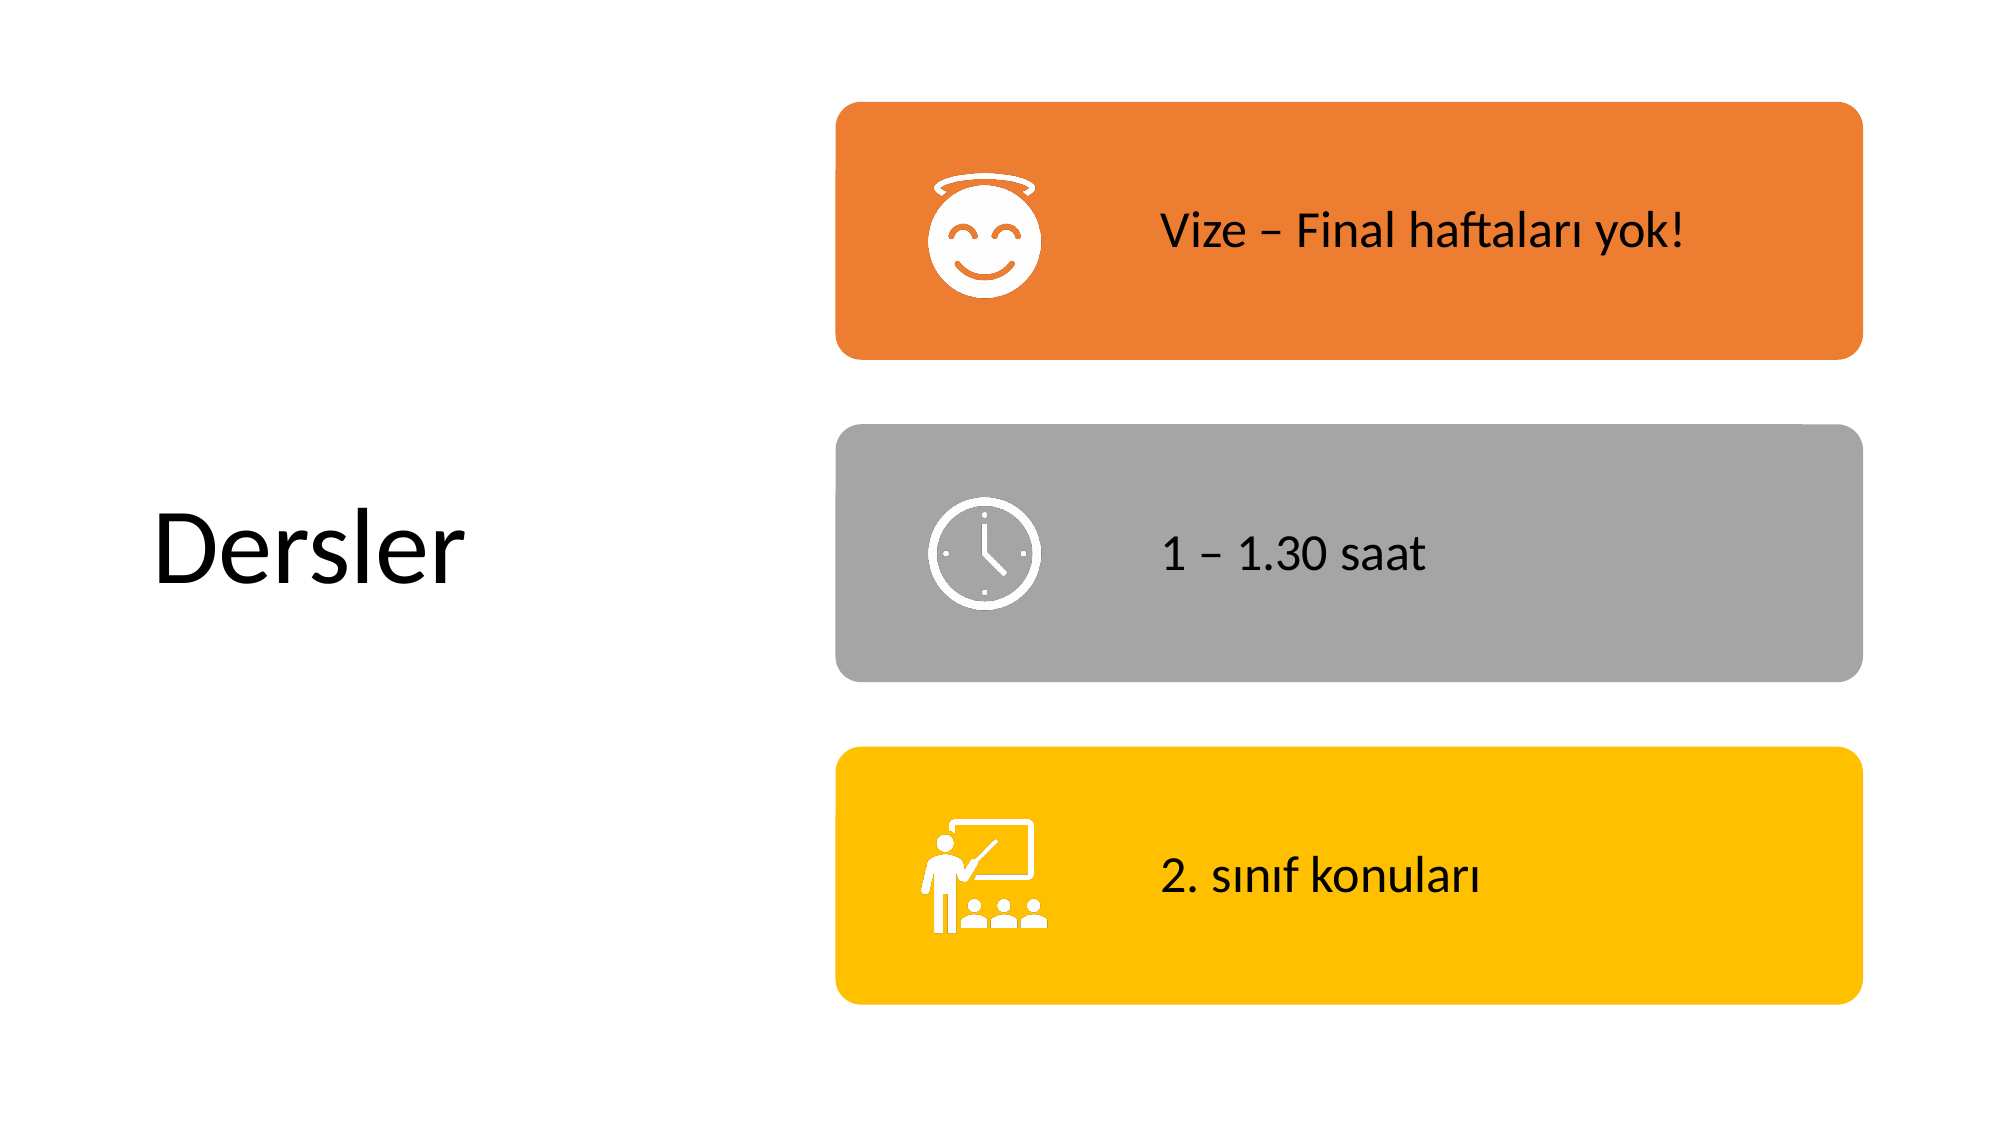

# Dersler
Vize – Final haftaları yok!
1 – 1.30 saat
2. sınıf konuları